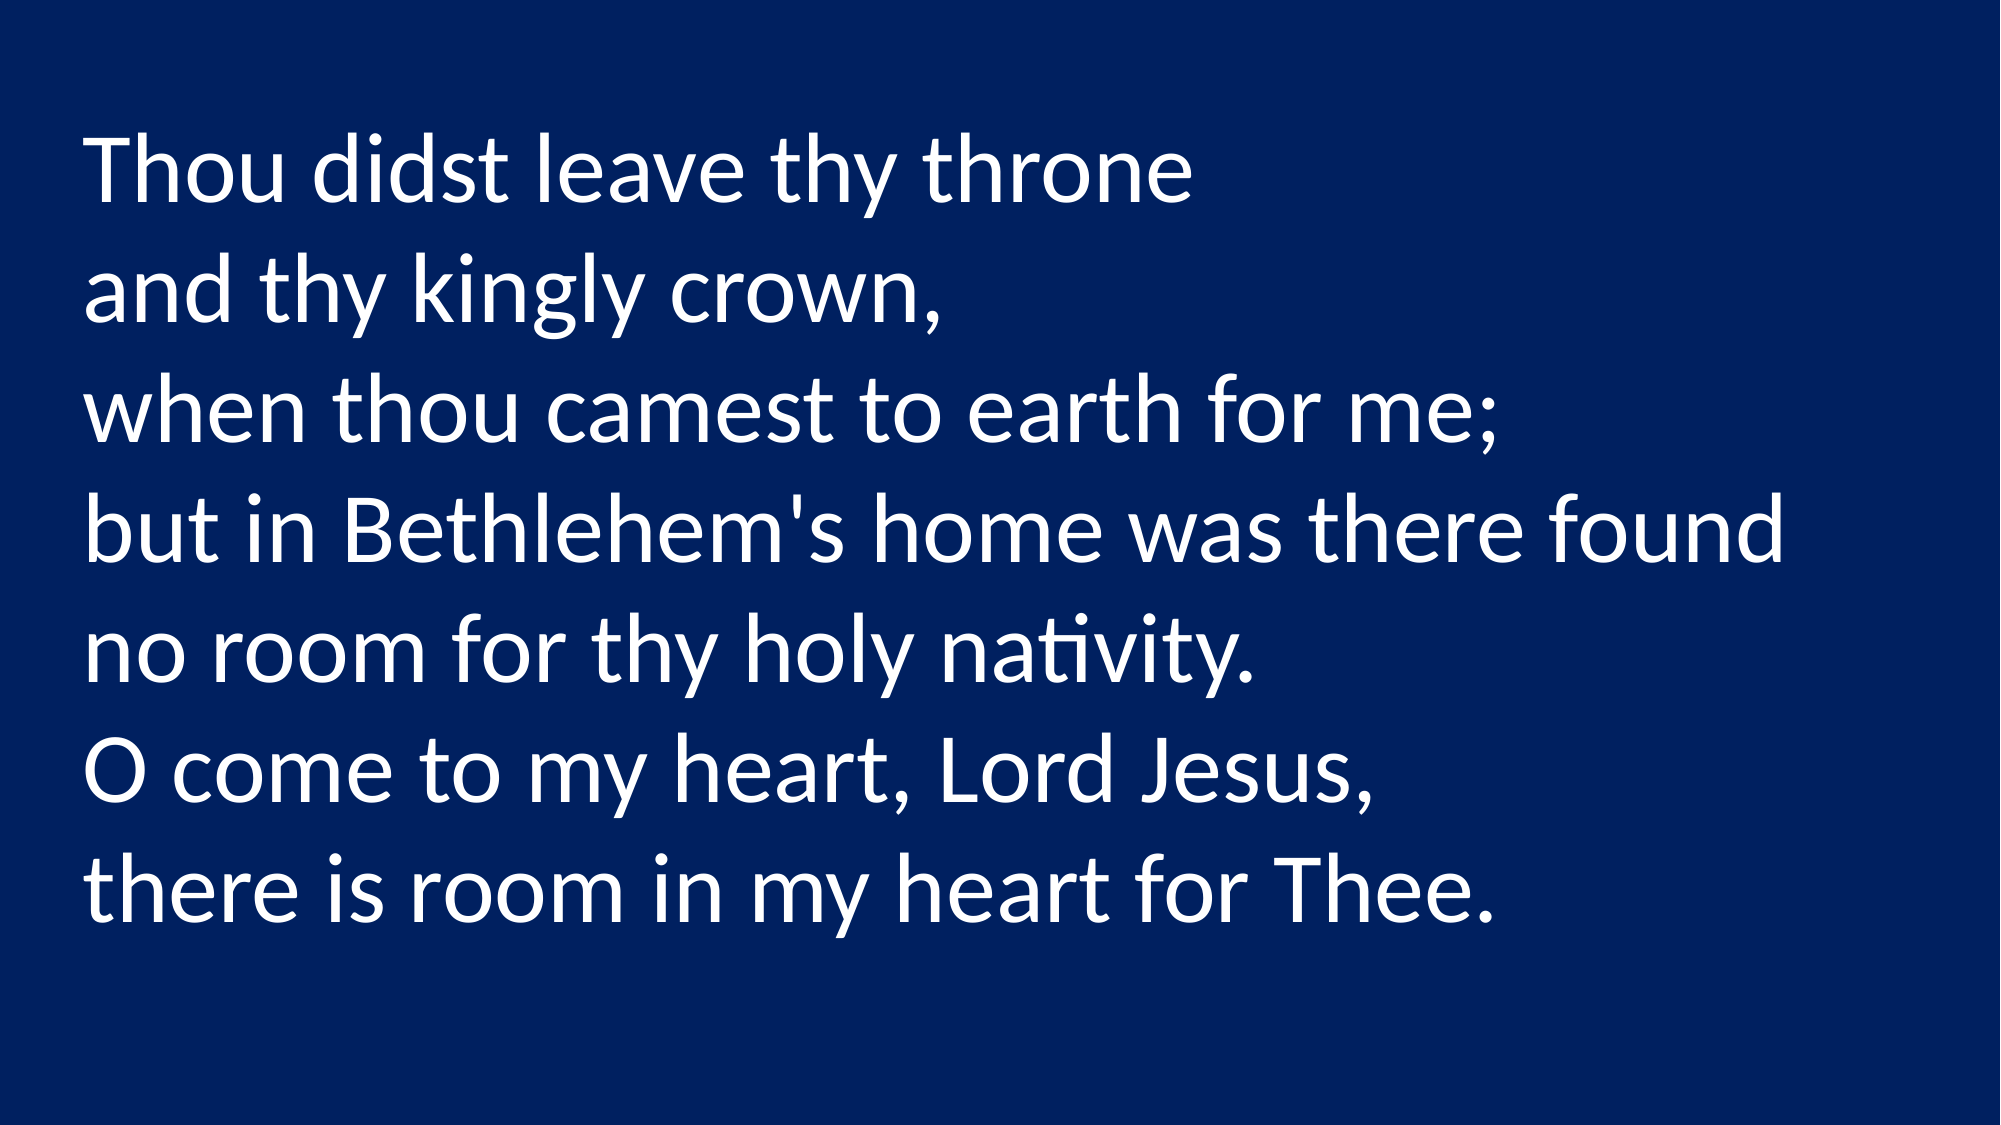

Thou didst leave thy throne
and thy kingly crown,
when thou camest to earth for me;
but in Bethlehem's home was there found
no room for thy holy nativity.
O come to my heart, Lord Jesus,
there is room in my heart for Thee.